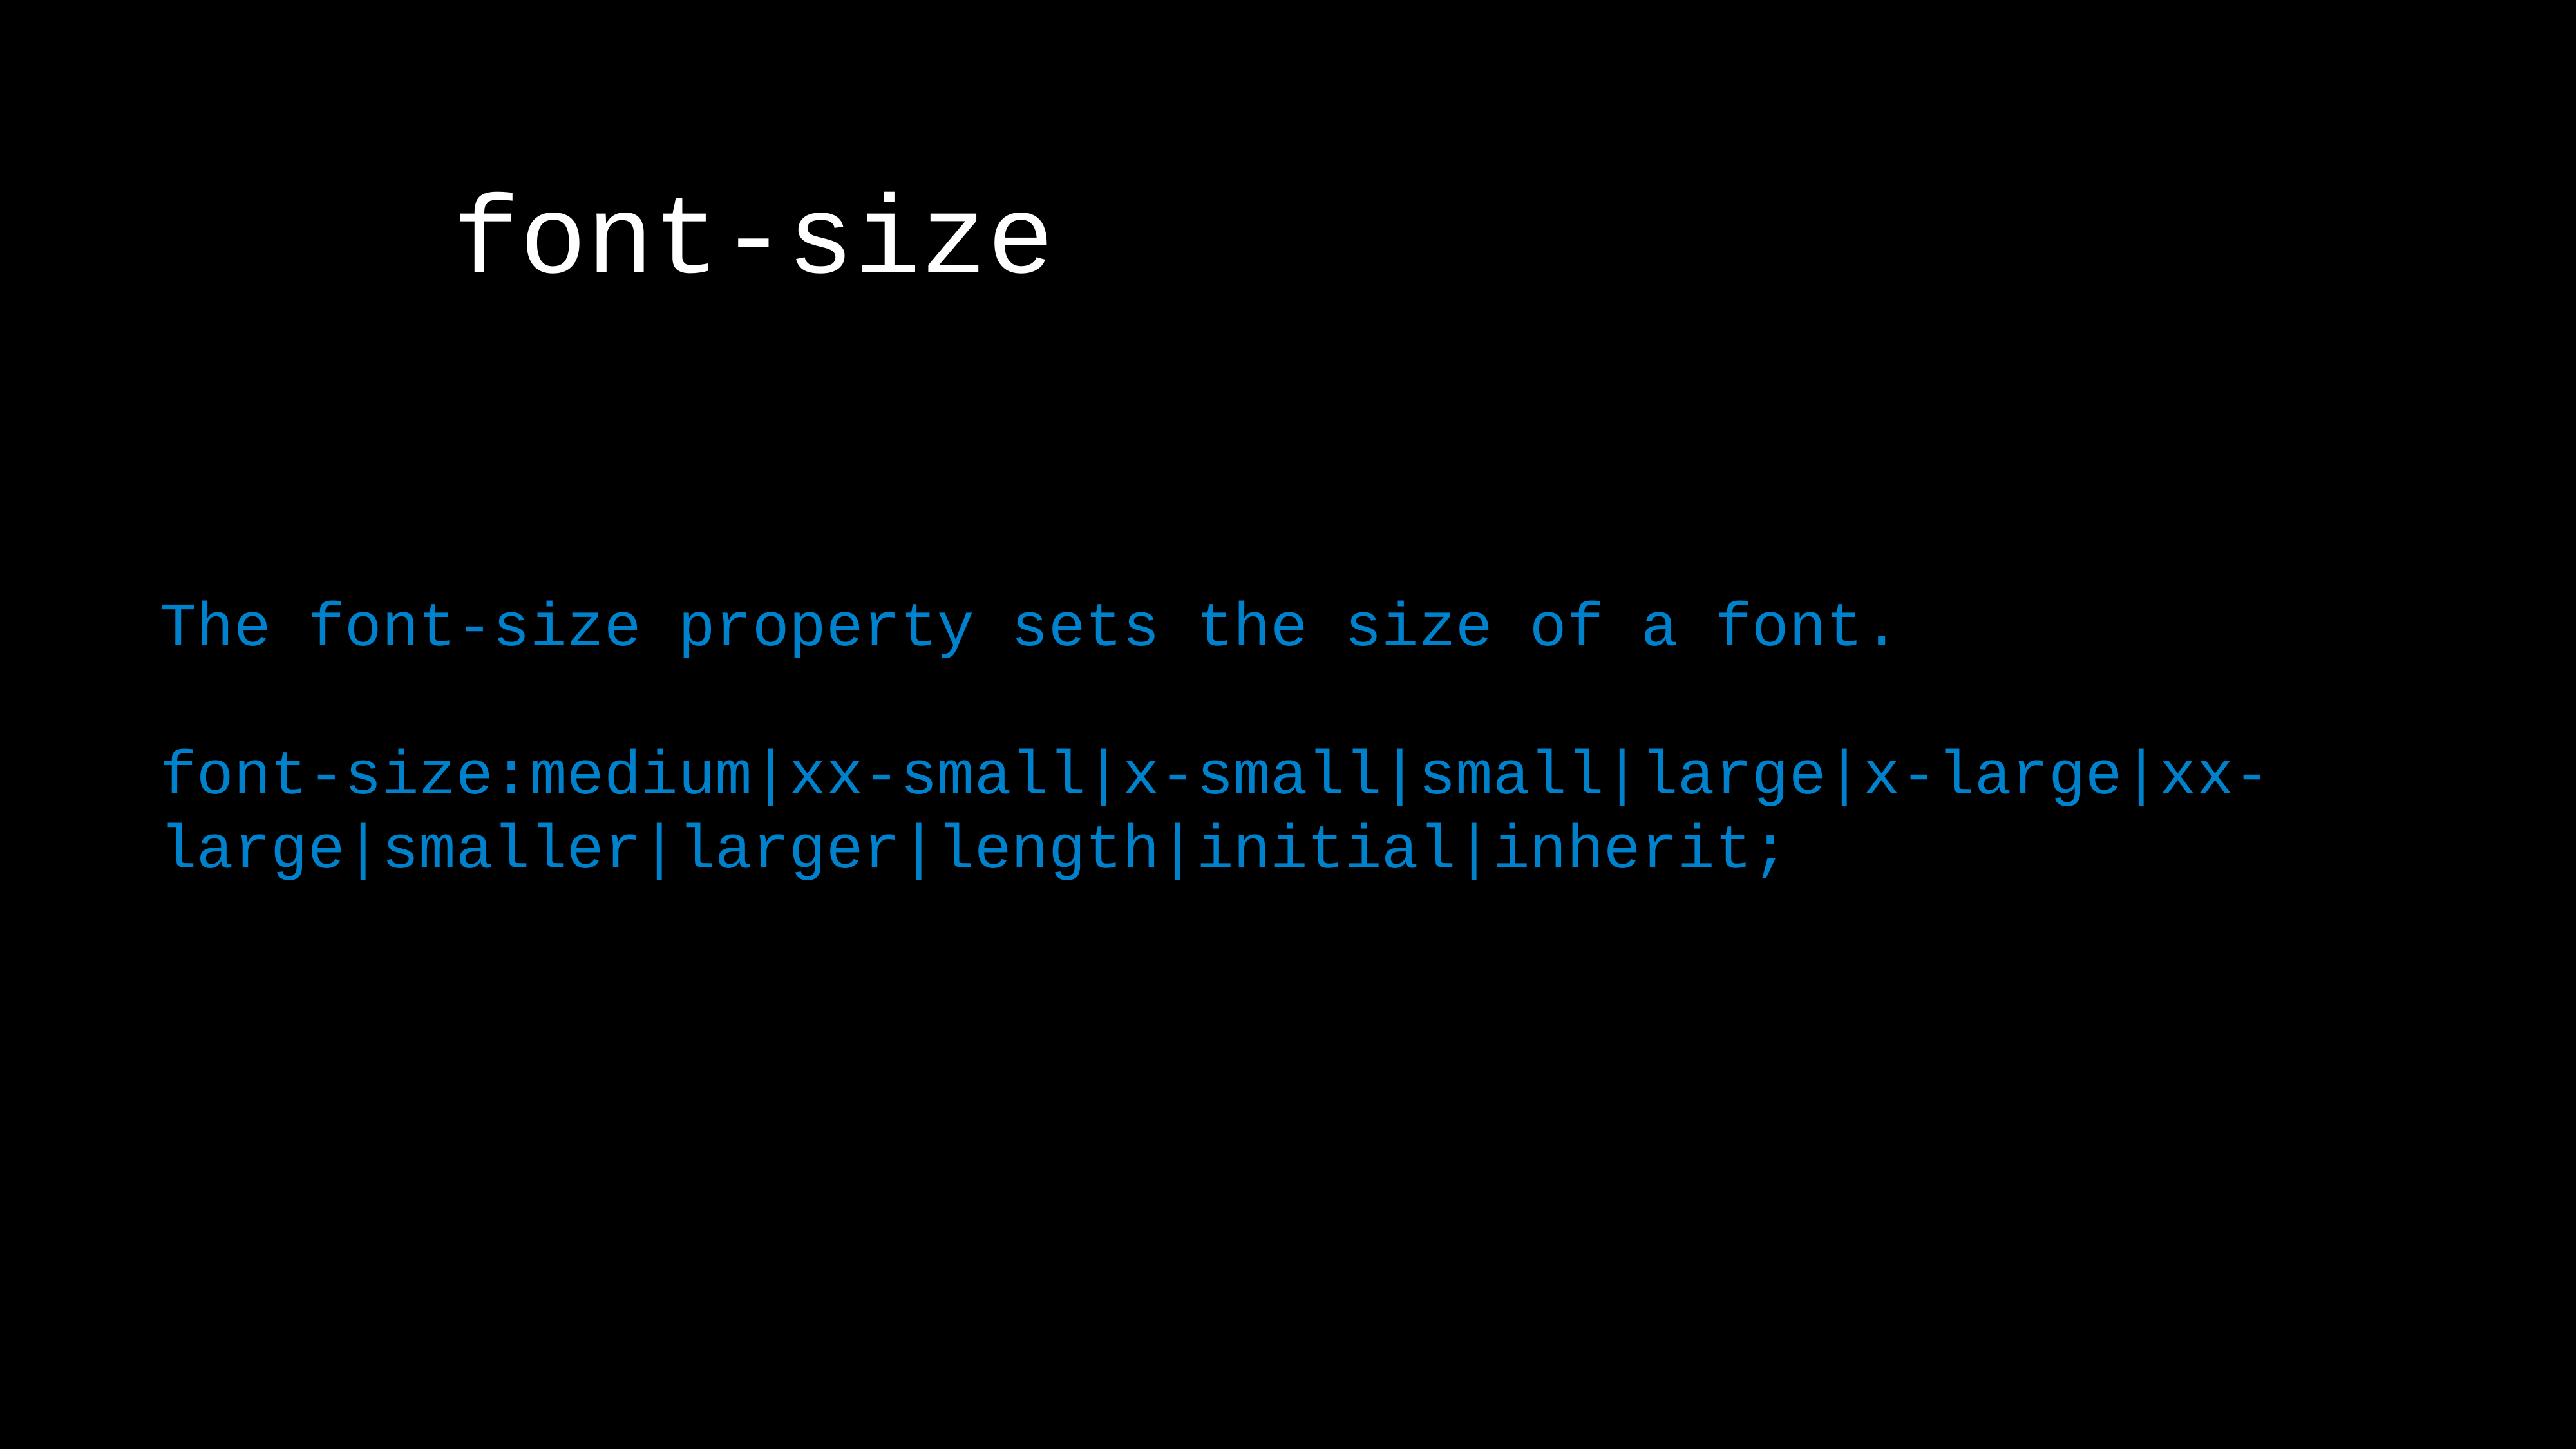

font-size

The font-weight property sets how thick or thin characters in text should be displayed.

The font-size property sets the size of a font.

font-size:medium|xx-small|x-small|small|large|x-large|xx-large|smaller|larger|length|initial|inherit;